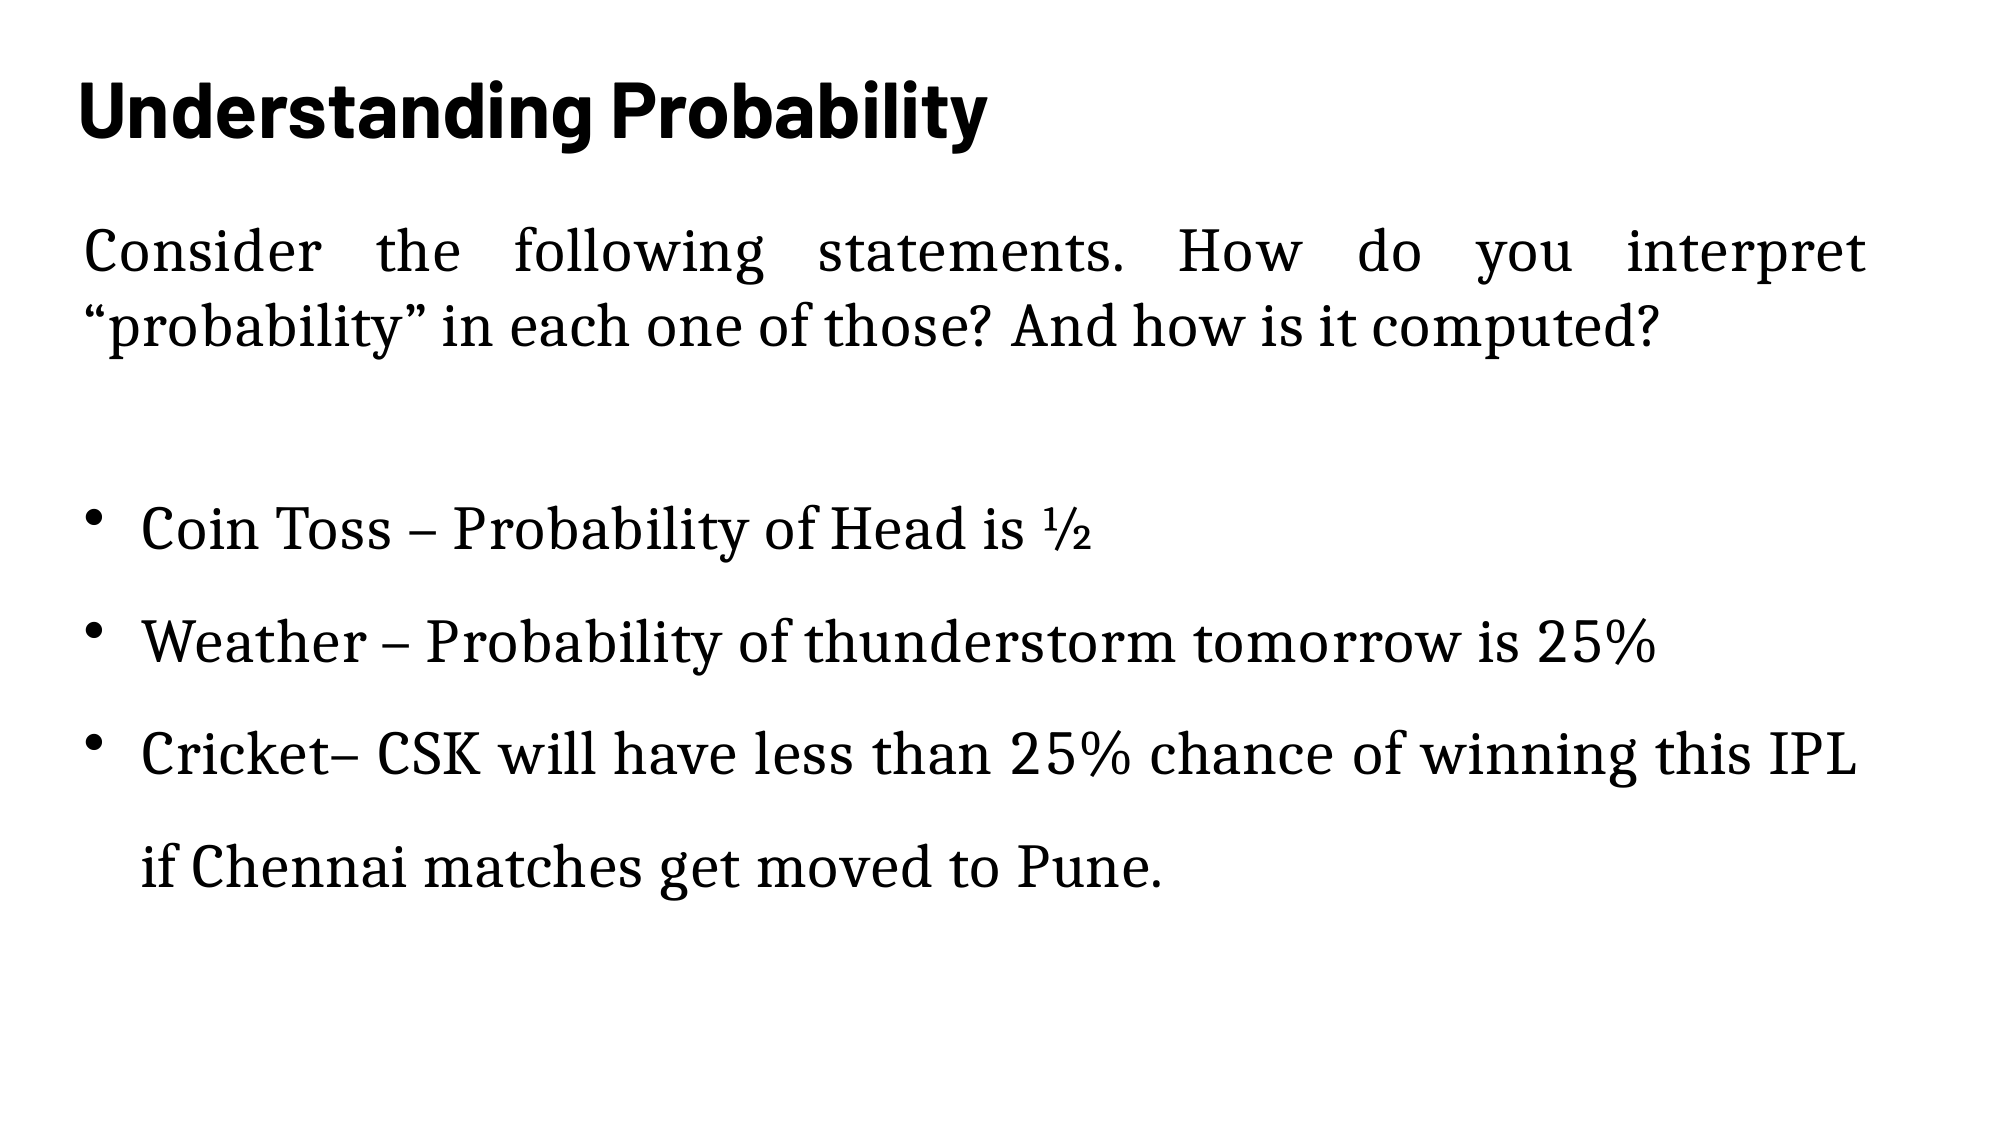

Understanding Probability
Consider the following statements. How do you interpret “probability” in each one of those? And how is it computed?

Coin Toss – Probability of Head is ½
Weather – Probability of thunderstorm tomorrow is 25%
Cricket– CSK will have less than 25% chance of winning this IPL if Chennai matches get moved to Pune.